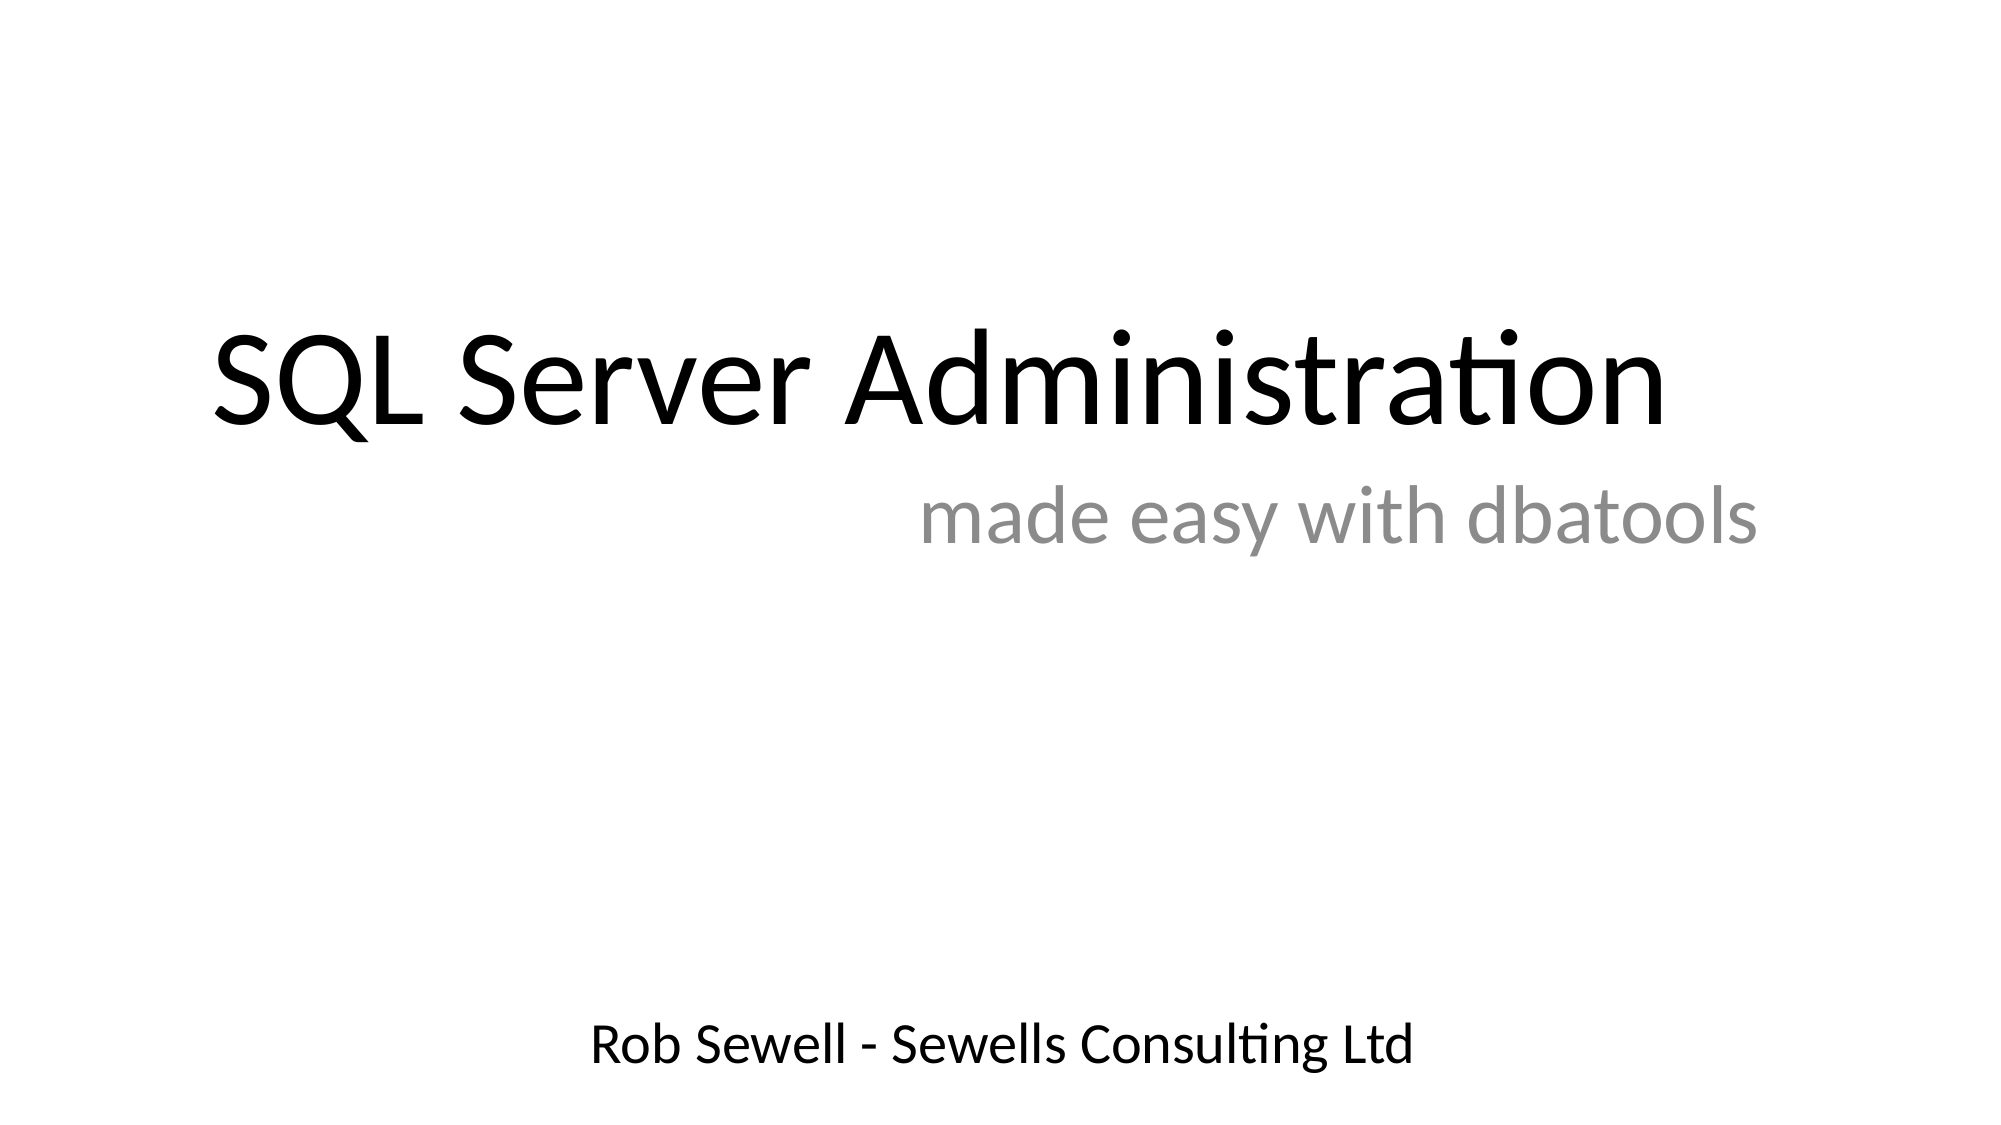

SQL Server Administration
made easy with dbatools
Rob Sewell - Sewells Consulting Ltd